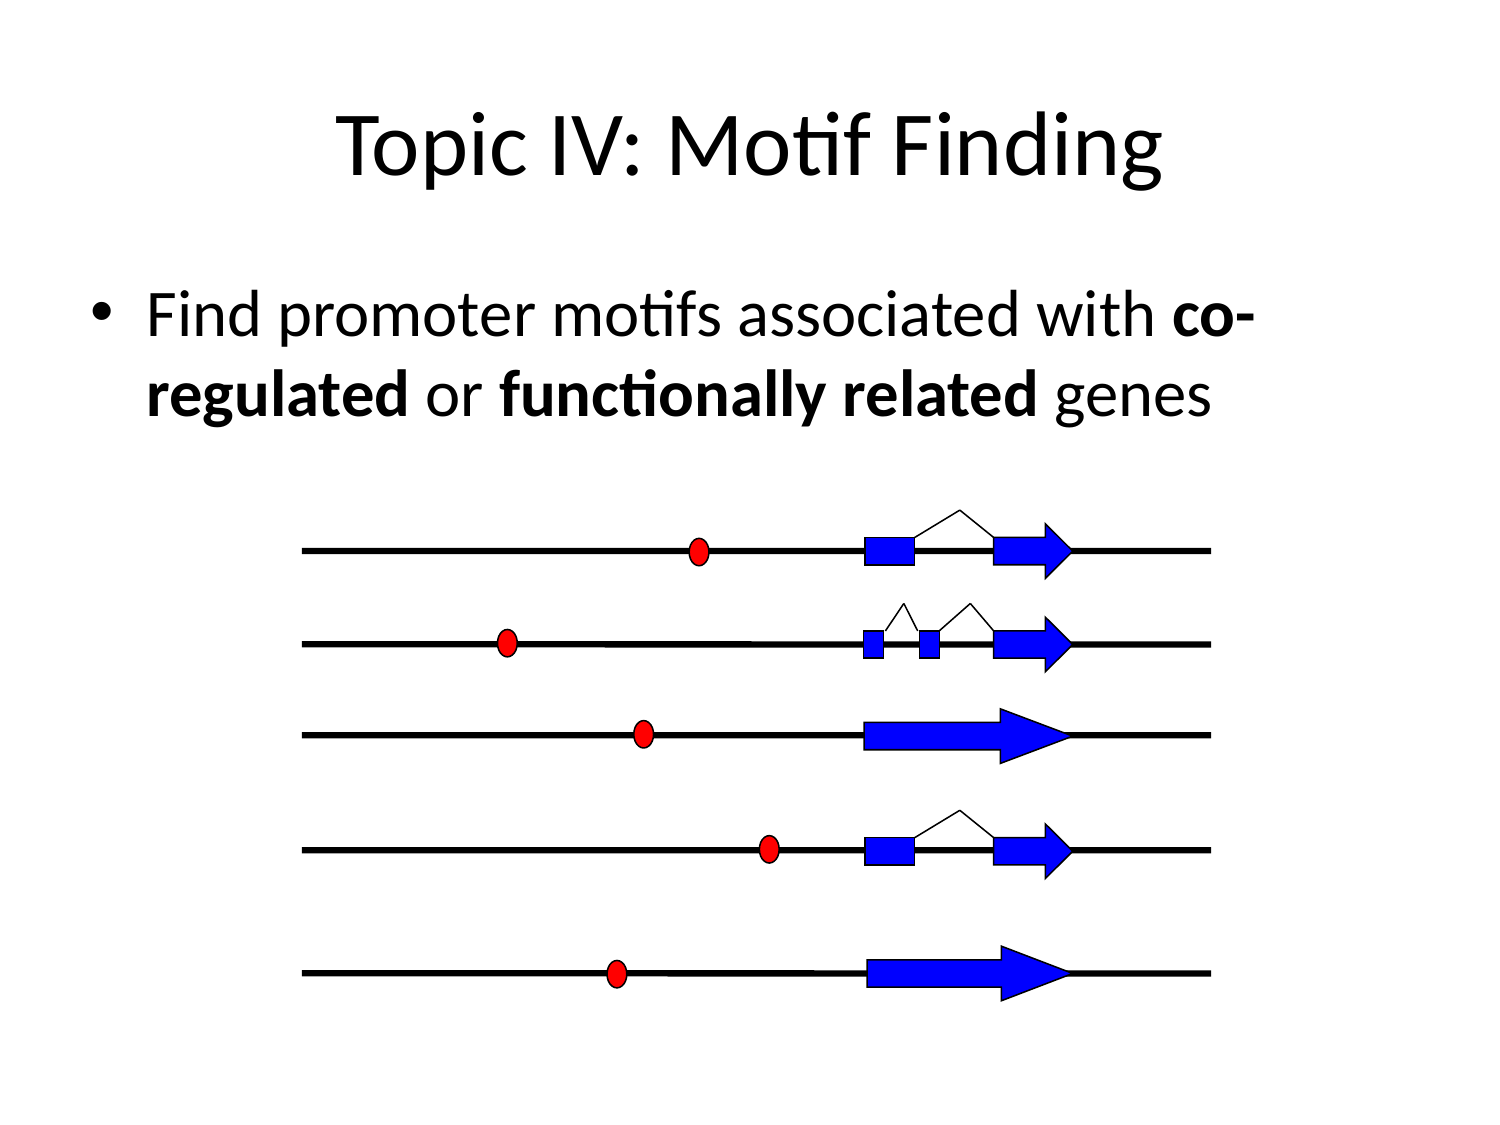

# Topic IV: Motif Finding
Find promoter motifs associated with co-regulated or functionally related genes